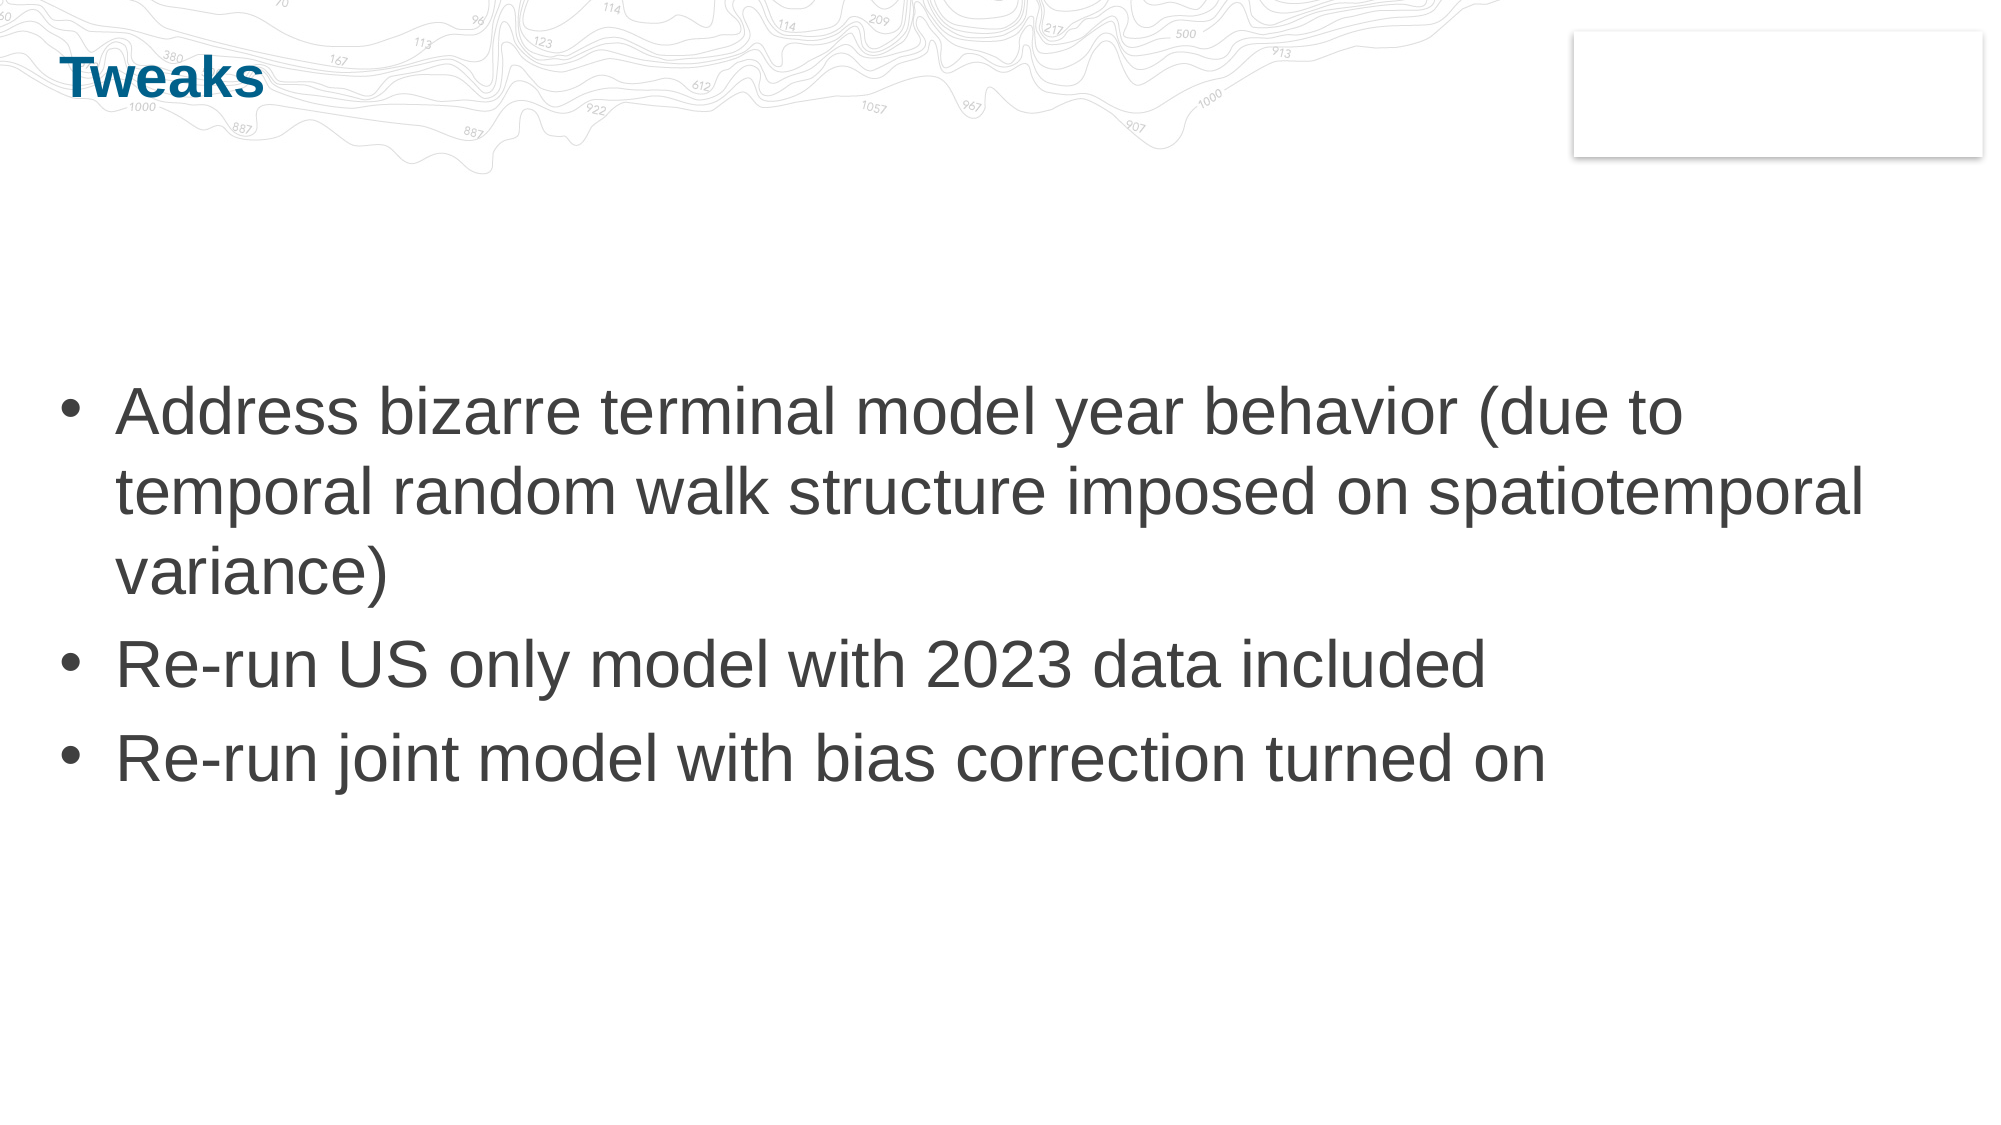

# Tweaks

Address bizarre terminal model year behavior (due to temporal random walk structure imposed on spatiotemporal variance)
Re-run US only model with 2023 data included
Re-run joint model with bias correction turned on